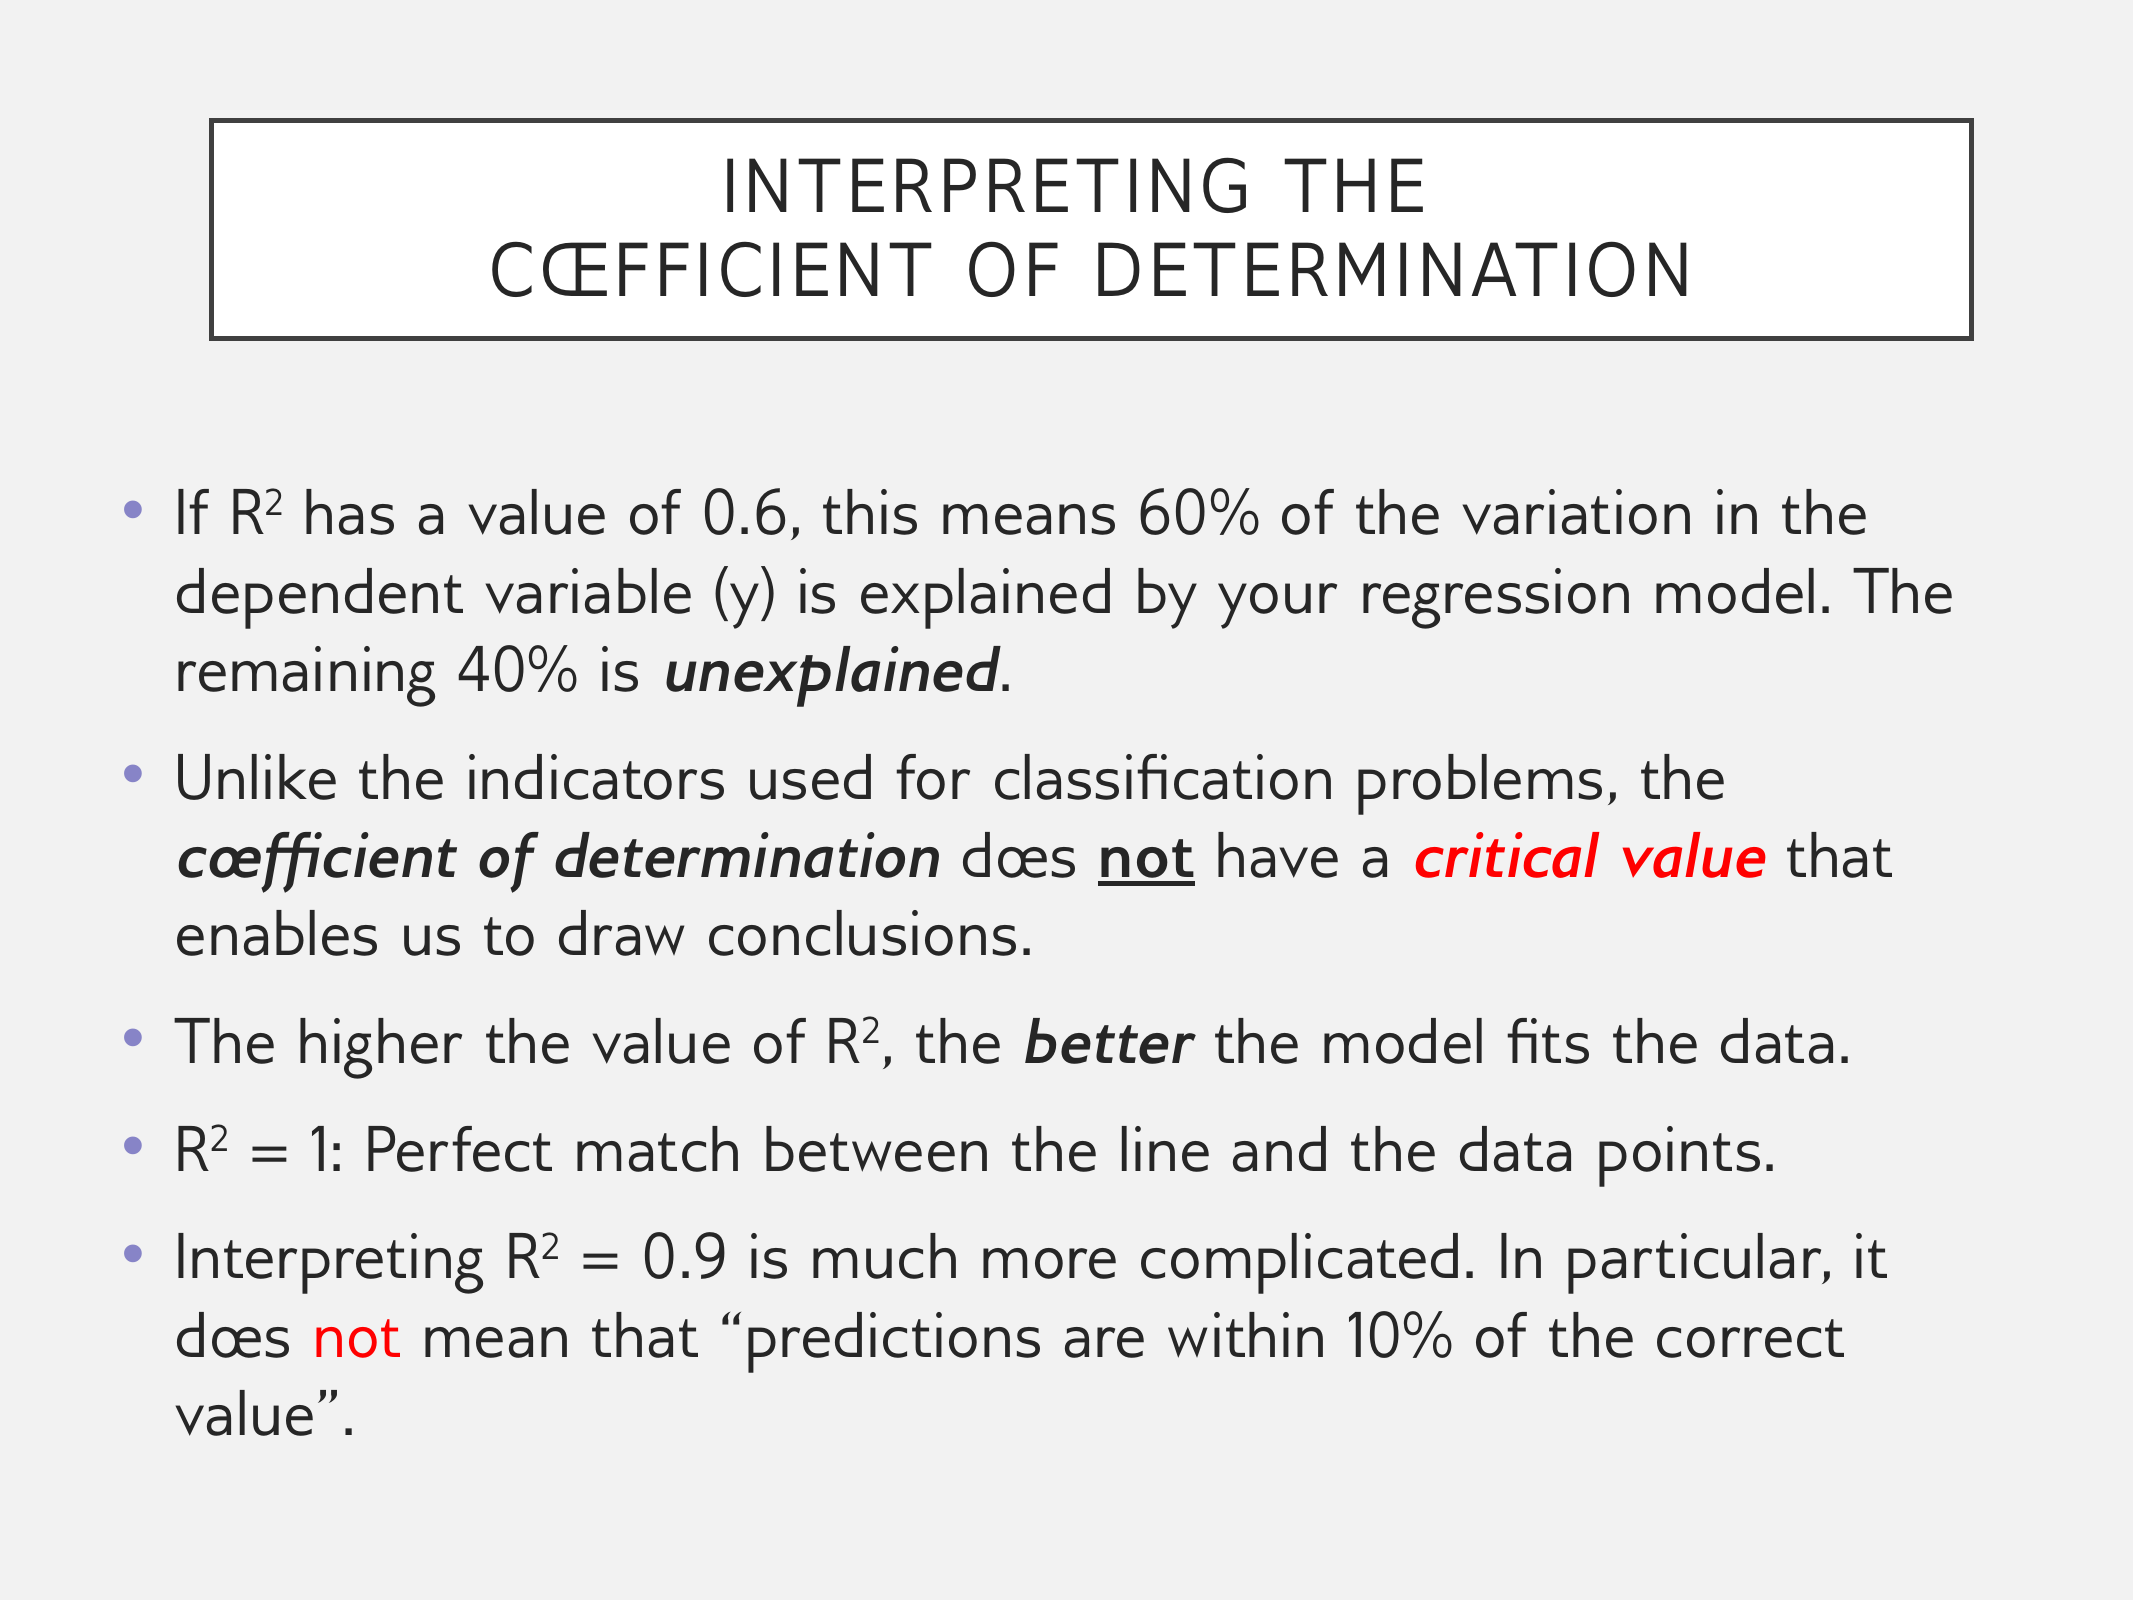

# INterpreting the Coefficient of Determination
If R2 has a value of 0.6, this means 60% of the variation in the dependent variable (y) is explained by your regression model. The remaining 40% is unexplained.
Unlike the indicators used for classification problems, the coefficient of determination does not have a critical value that enables us to draw conclusions.
The higher the value of R2, the better the model fits the data.
R2 = 1: Perfect match between the line and the data points.
Interpreting R2 = 0.9 is much more complicated. In particular, it does not mean that “predictions are within 10% of the correct value”.